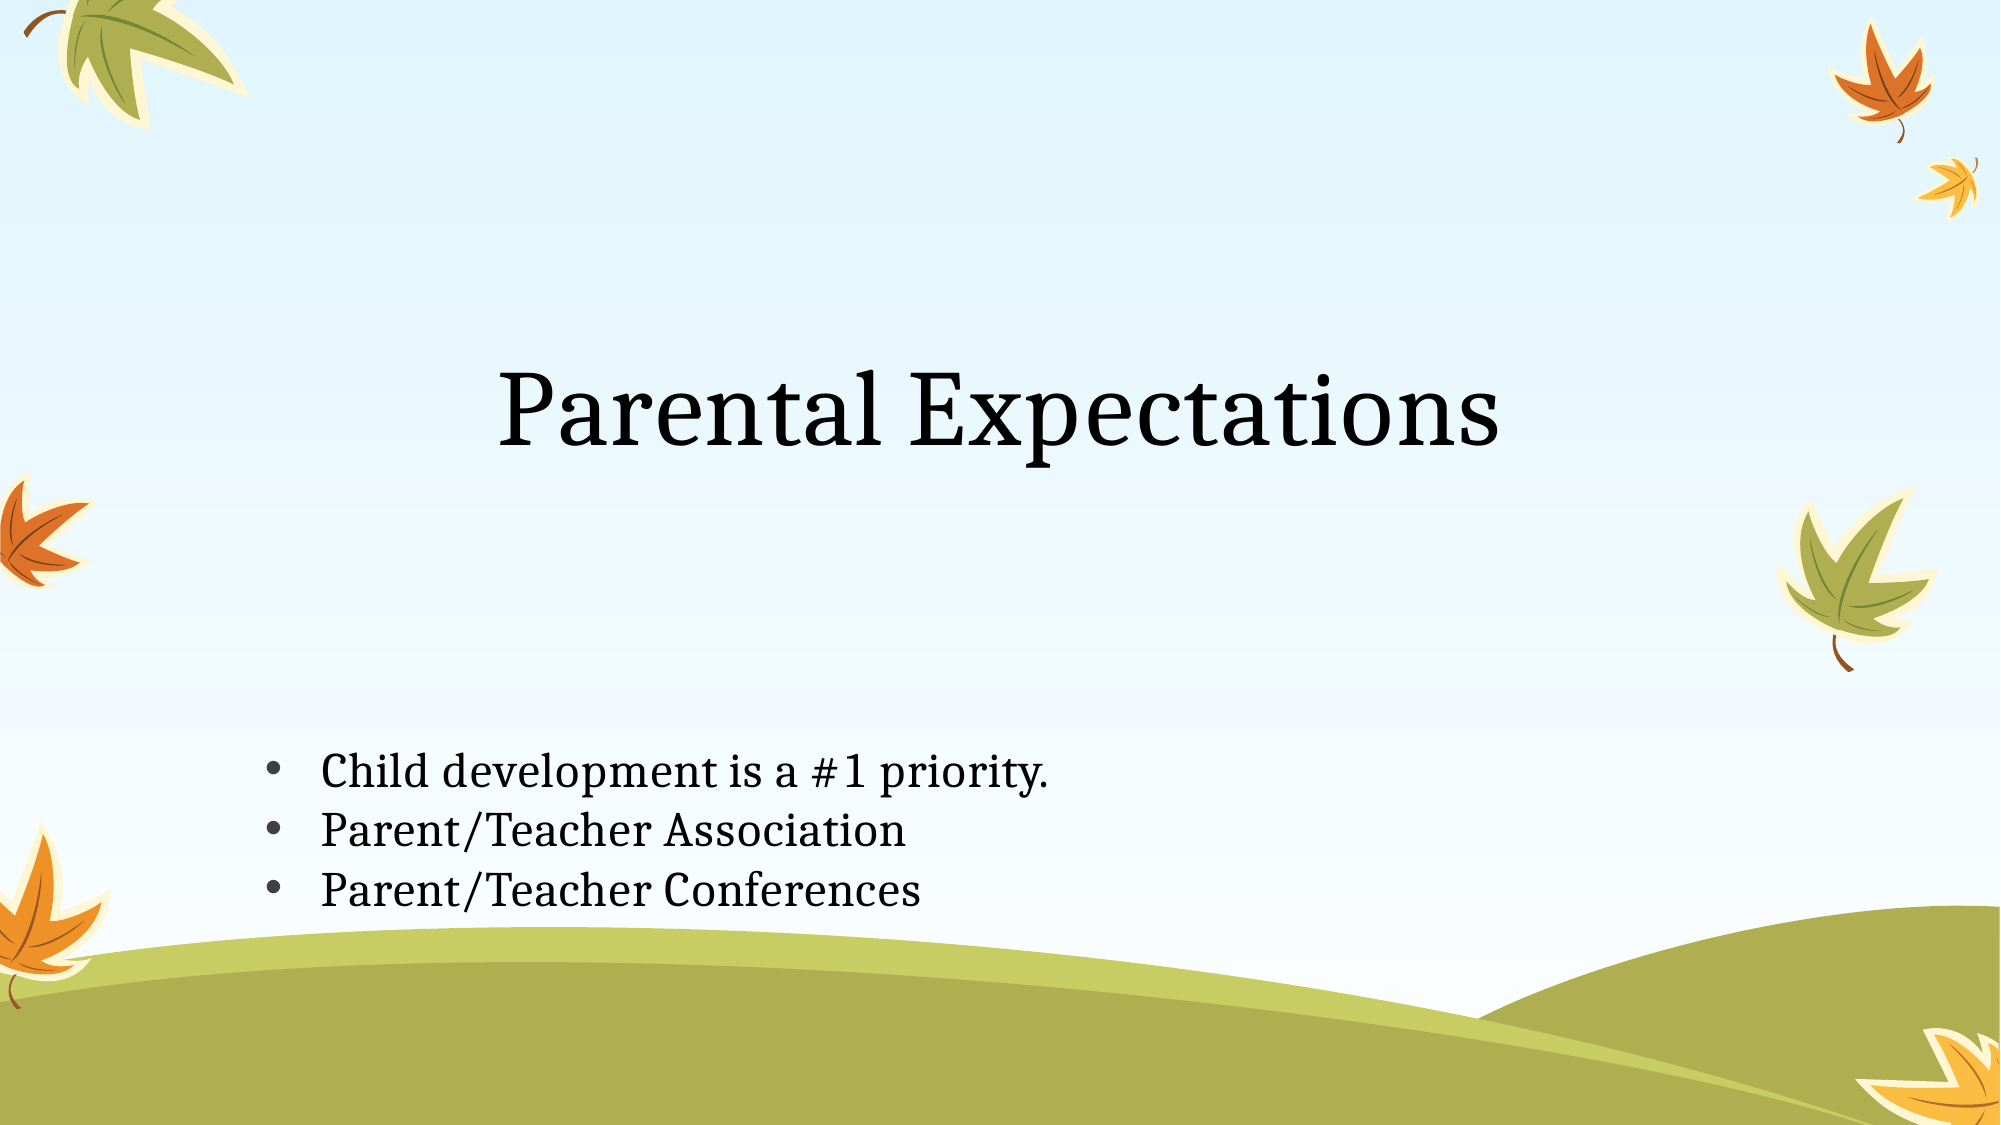

# Parental Expectations
Child development is a #1 priority.
Parent/Teacher Association
Parent/Teacher Conferences